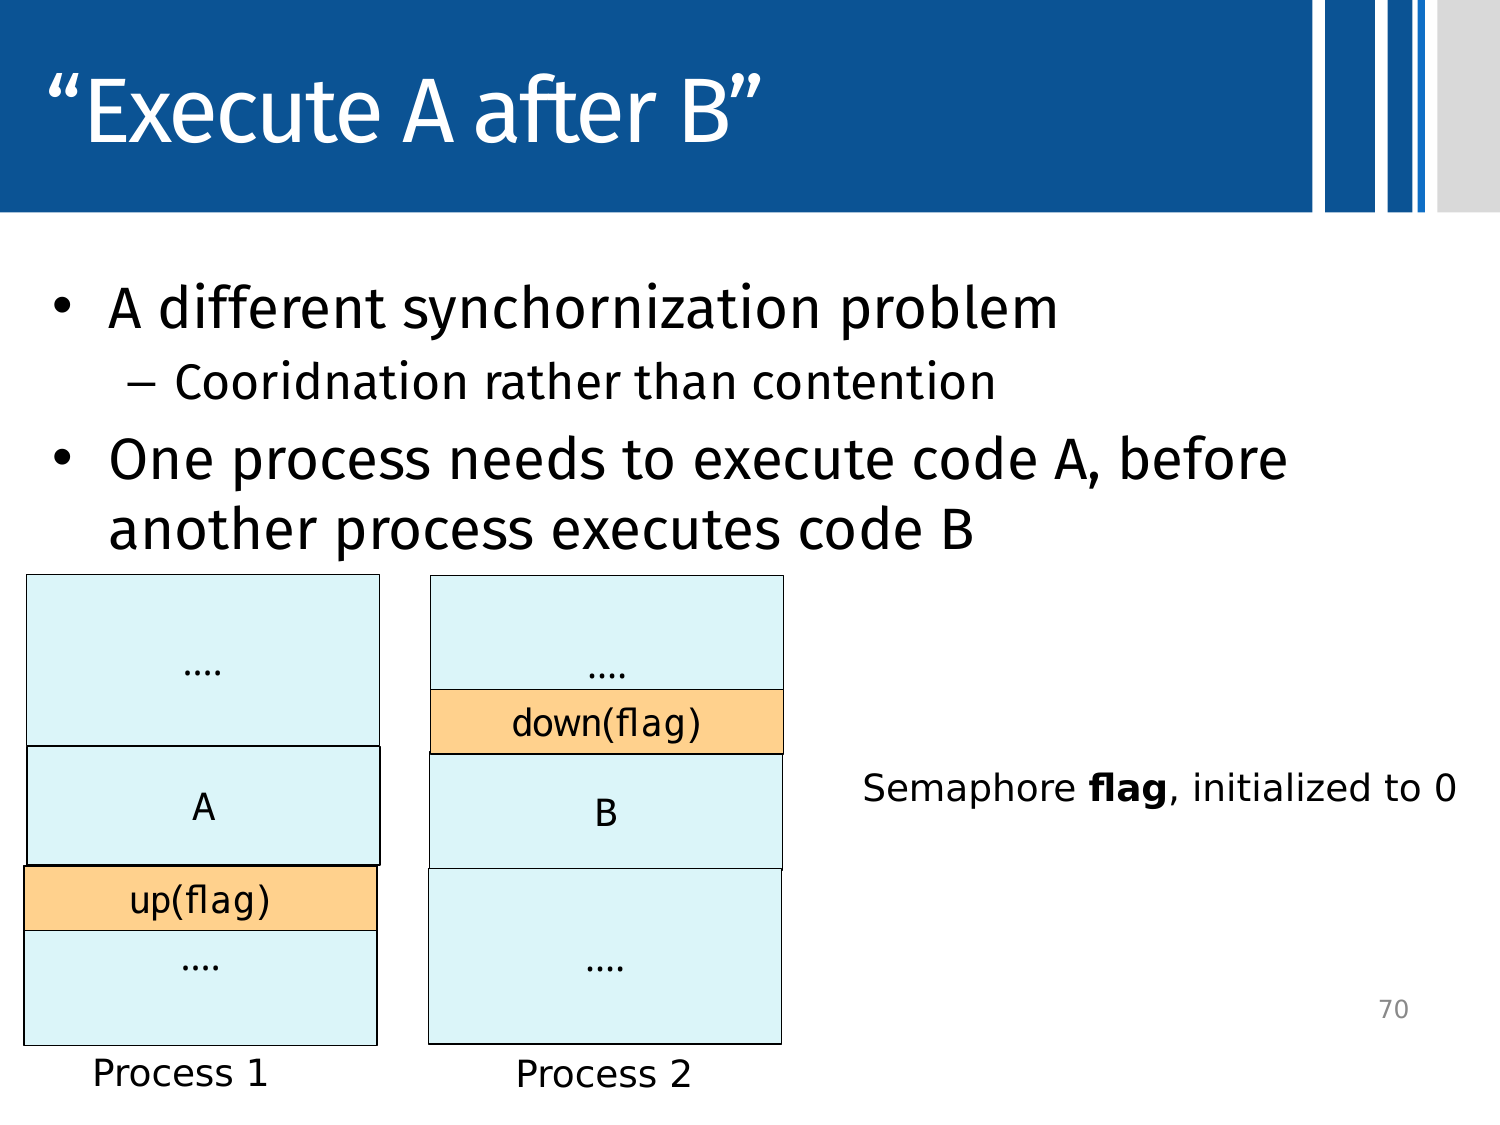

# “Execute A after B”
A different synchornization problem
Cooridnation rather than contention
One process needs to execute code A, before another process executes code B
….
….
down(flag)
Semaphore flag, initialized to 0
up(flag)
A
B
….
….

70
Process 1
Process 2